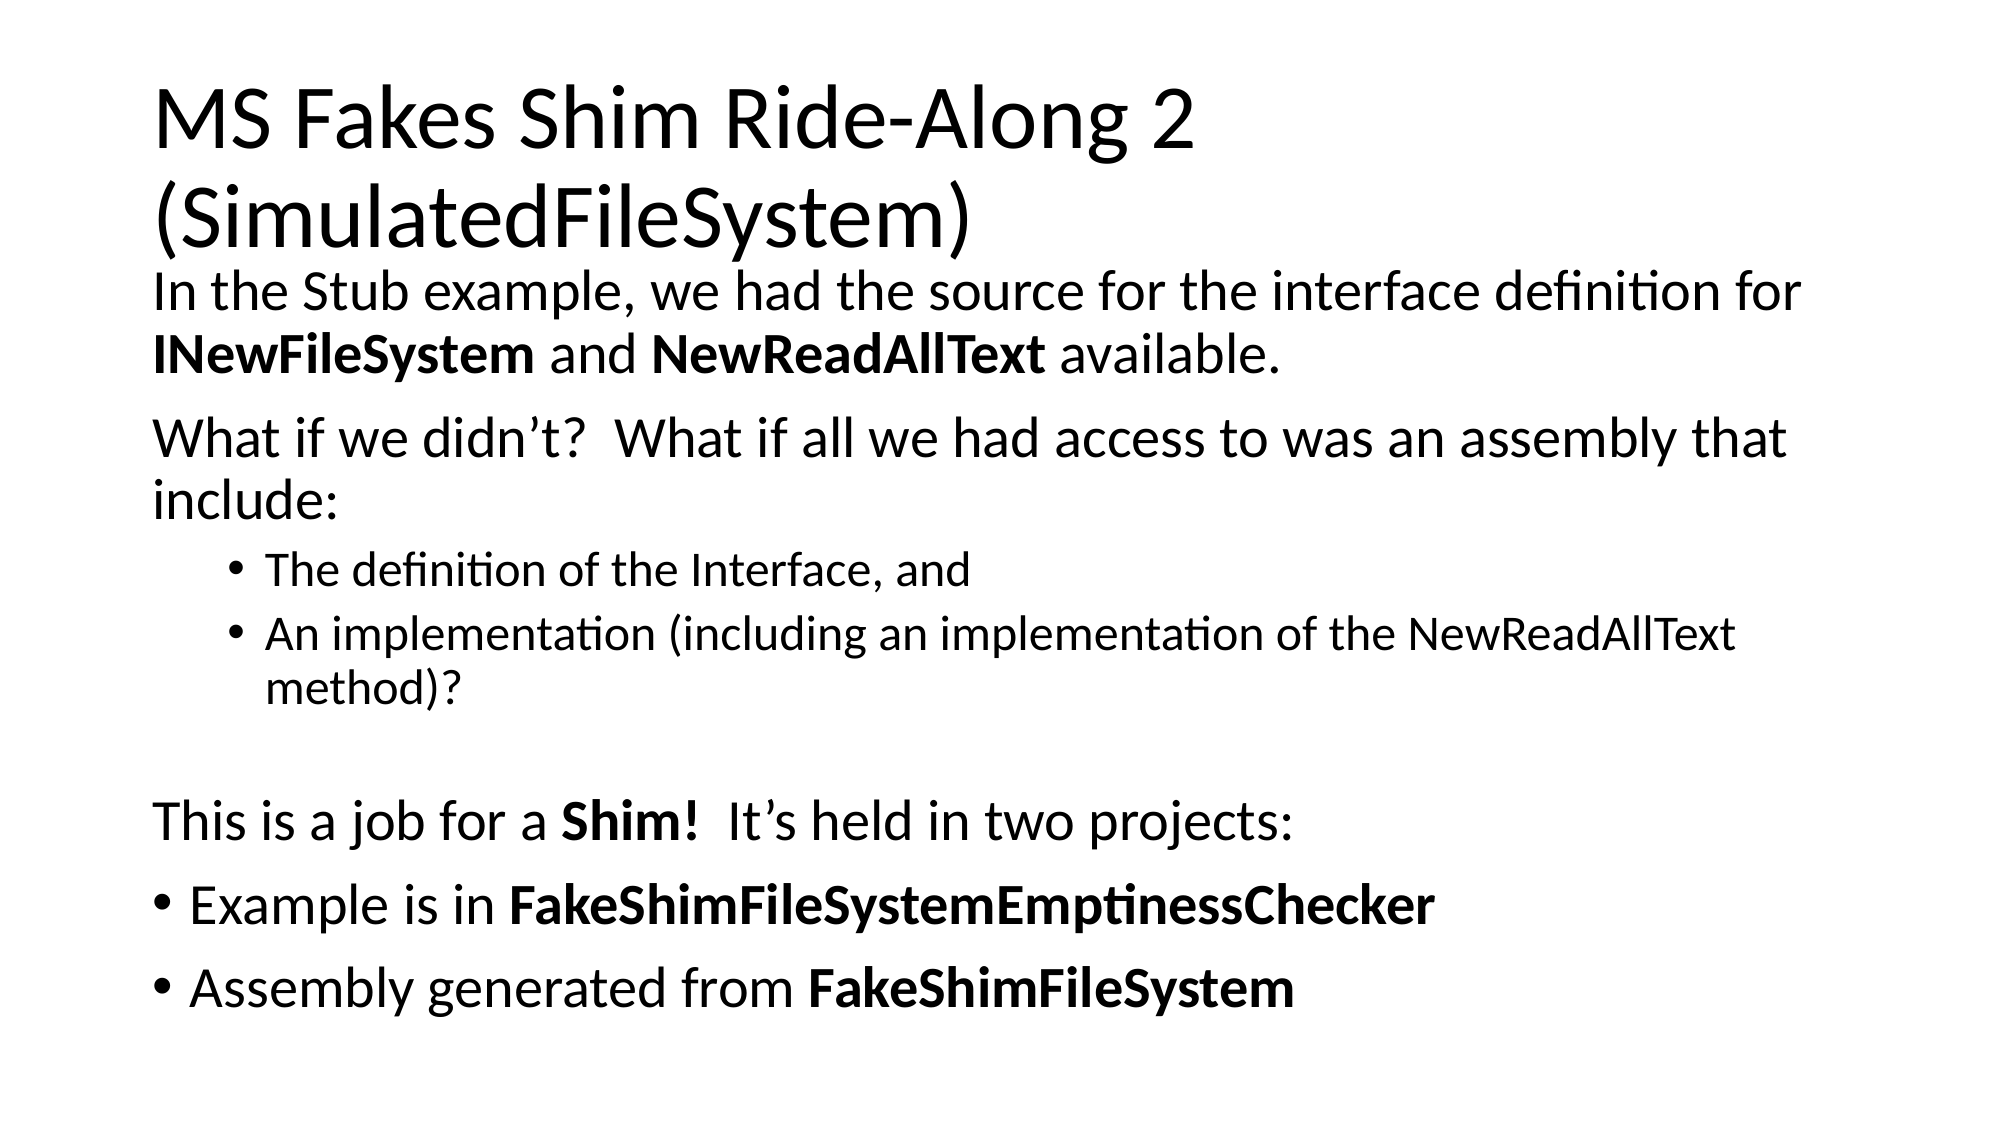

# MS Fakes Shim Ride-Along 2 (SimulatedFileSystem)
In the Stub example, we had the source for the interface definition for INewFileSystem and NewReadAllText available.
What if we didn’t?  What if all we had access to was an assembly that include:
The definition of the Interface, and
An implementation (including an implementation of the NewReadAllText method)?
This is a job for a Shim!  It’s held in two projects:
Example is in FakeShimFileSystemEmptinessChecker
Assembly generated from FakeShimFileSystem